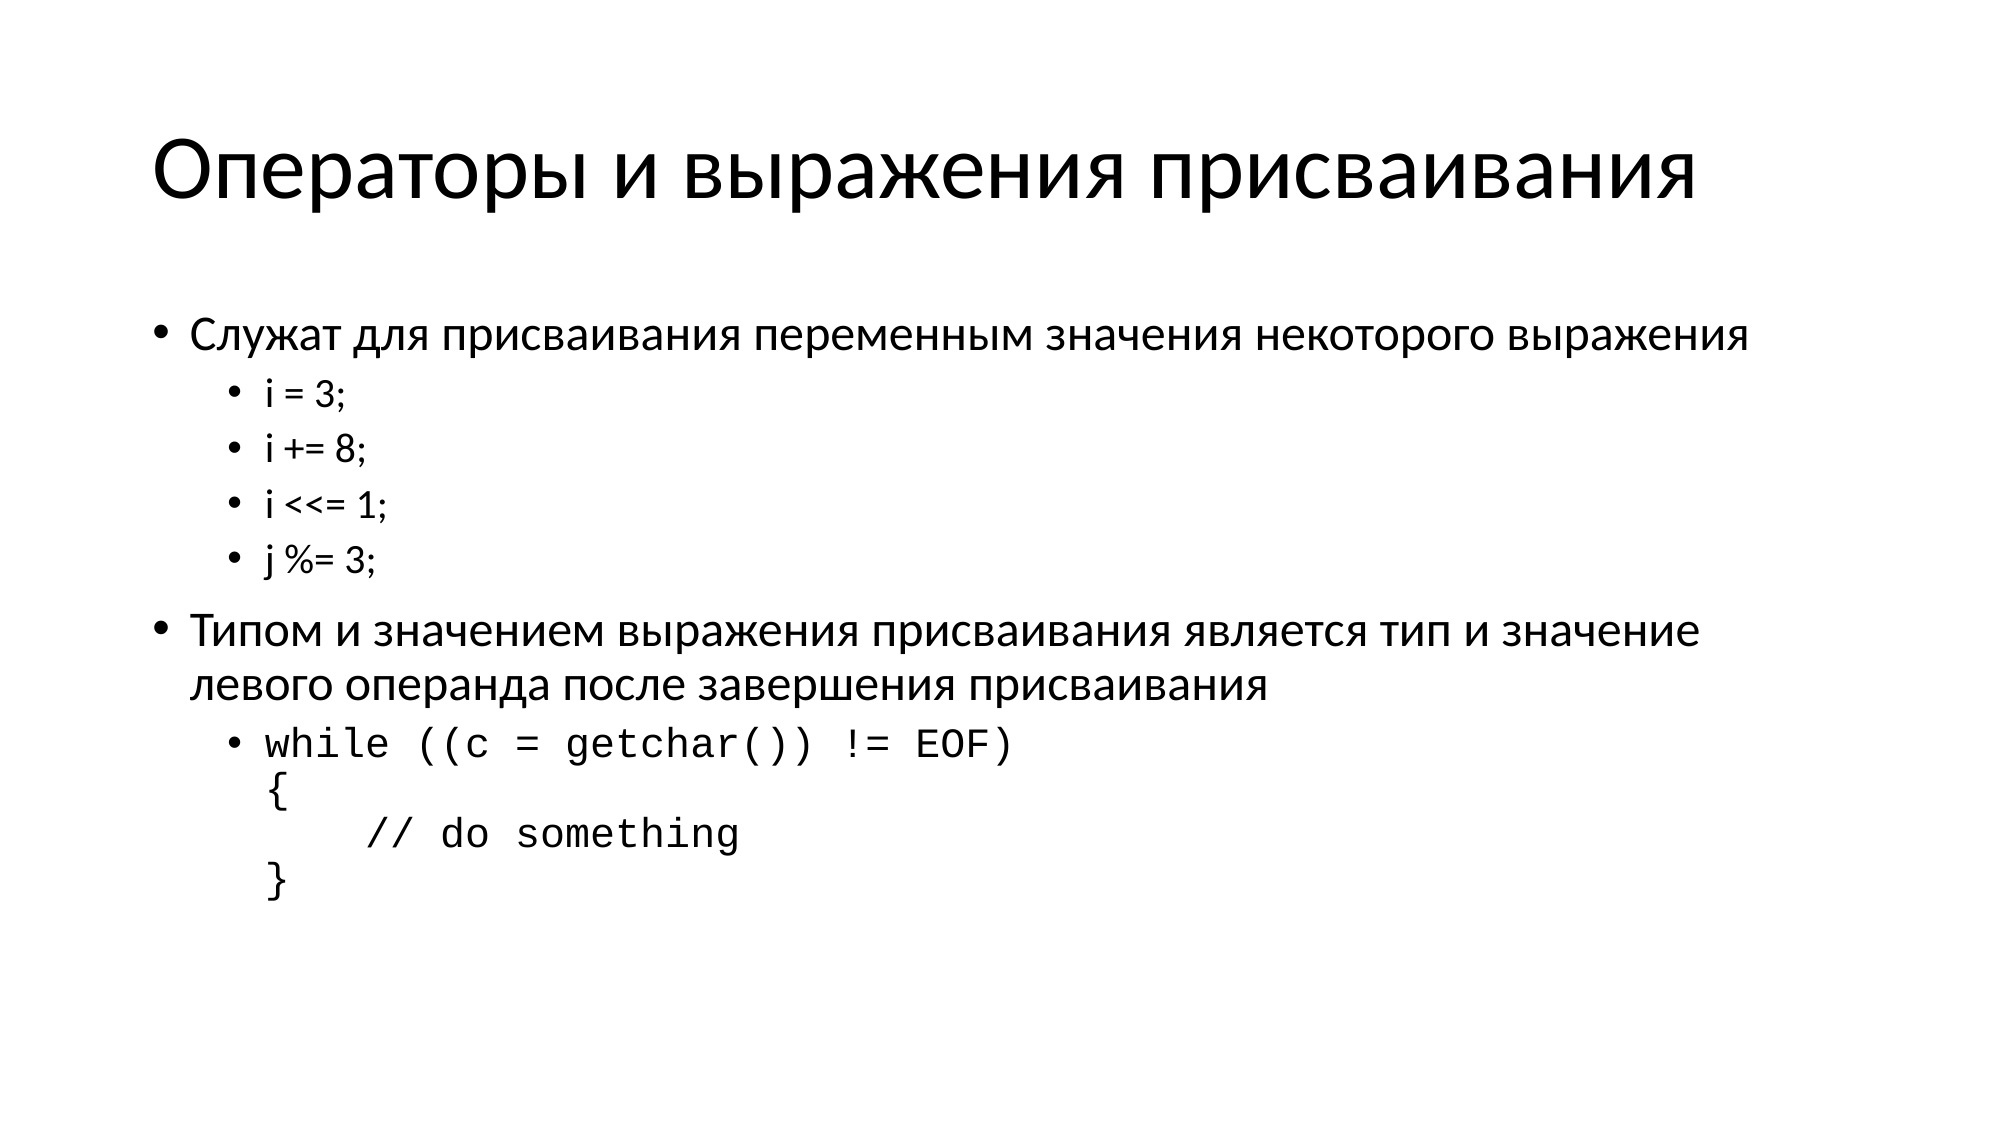

# Операторы и выражения присваивания
Служат для присваивания переменным значения некоторого выражения
i = 3;
i += 8;
i <<= 1;
j %= 3;
Типом и значением выражения присваивания является тип и значение левого операнда после завершения присваивания
while ((c = getchar()) != EOF)
{
    // do something
}